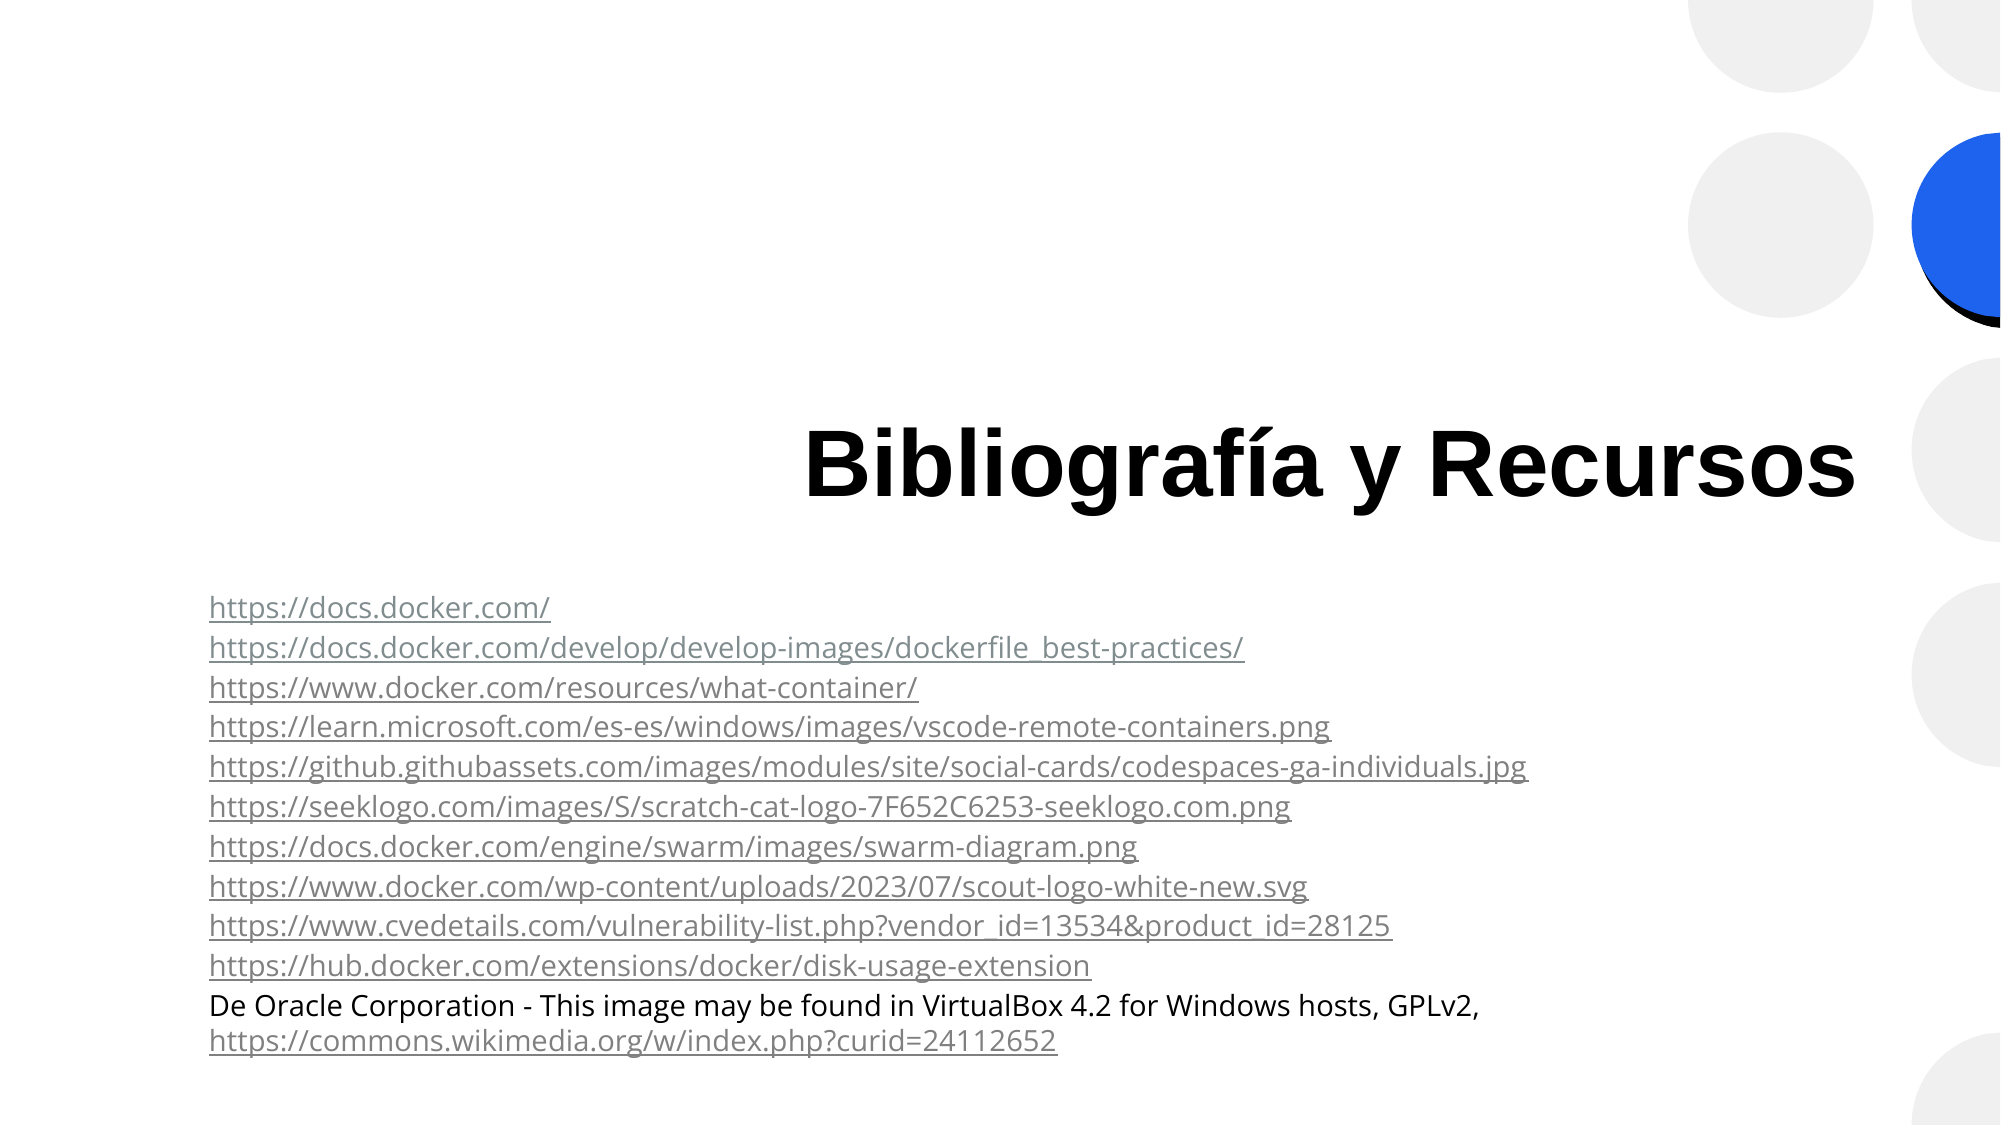

# Bibliografía y Recursos
https://docs.docker.com/
https://docs.docker.com/develop/develop-images/dockerfile_best-practices/
https://www.docker.com/resources/what-container/
https://learn.microsoft.com/es-es/windows/images/vscode-remote-containers.png
https://github.githubassets.com/images/modules/site/social-cards/codespaces-ga-individuals.jpg
https://seeklogo.com/images/S/scratch-cat-logo-7F652C6253-seeklogo.com.png
https://docs.docker.com/engine/swarm/images/swarm-diagram.png
https://www.docker.com/wp-content/uploads/2023/07/scout-logo-white-new.svg
https://www.cvedetails.com/vulnerability-list.php?vendor_id=13534&product_id=28125
https://hub.docker.com/extensions/docker/disk-usage-extension
De Oracle Corporation - This image may be found in VirtualBox 4.2 for Windows hosts, GPLv2, https://commons.wikimedia.org/w/index.php?curid=24112652